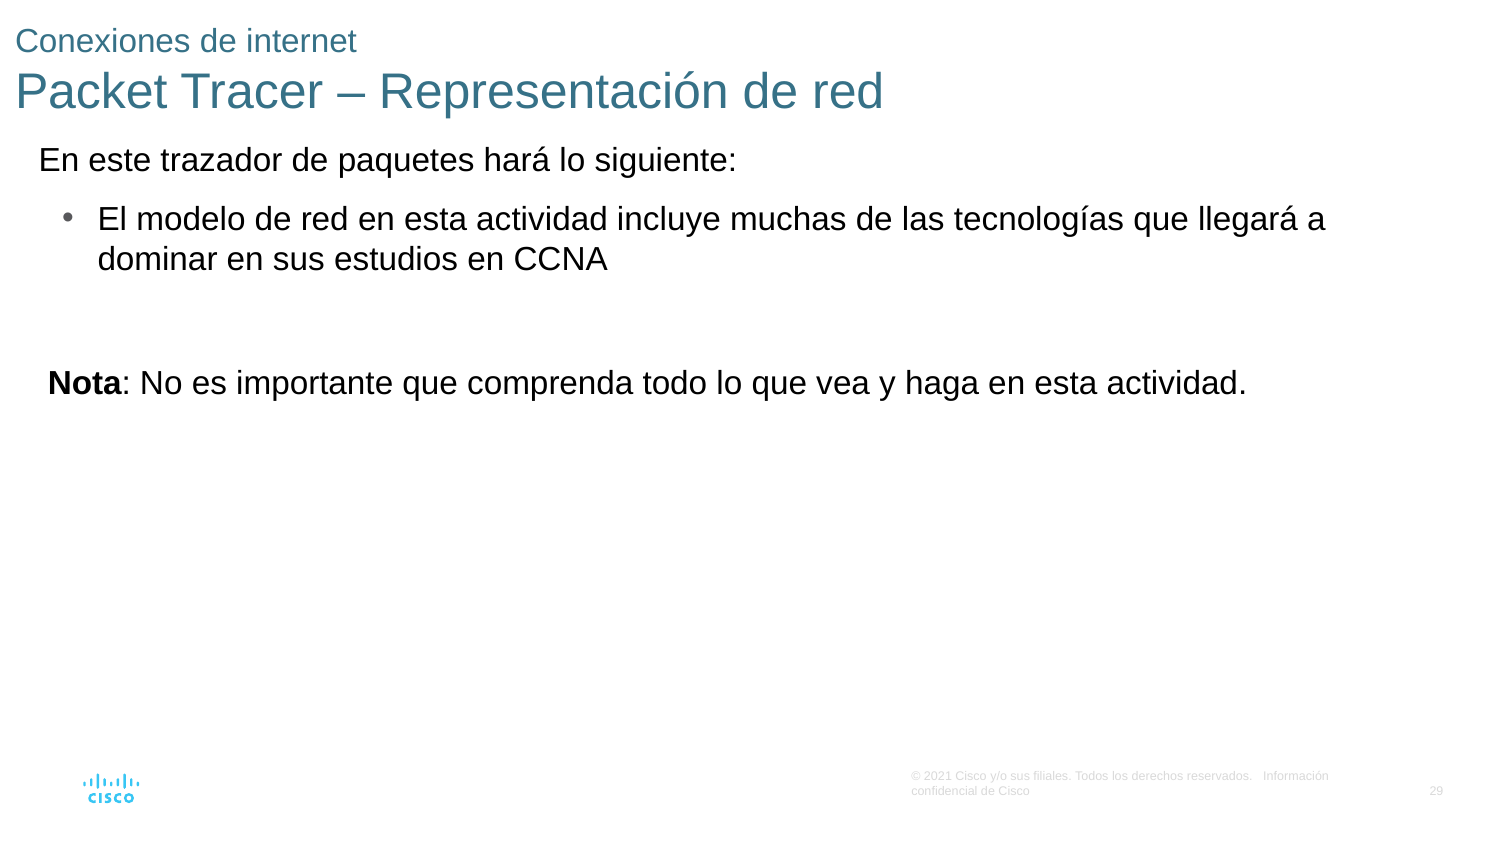

# Conexiones de internet Packet Tracer – Representación de red
En este trazador de paquetes hará lo siguiente:
El modelo de red en esta actividad incluye muchas de las tecnologías que llegará a dominar en sus estudios en CCNA

 Nota: No es importante que comprenda todo lo que vea y haga en esta actividad.